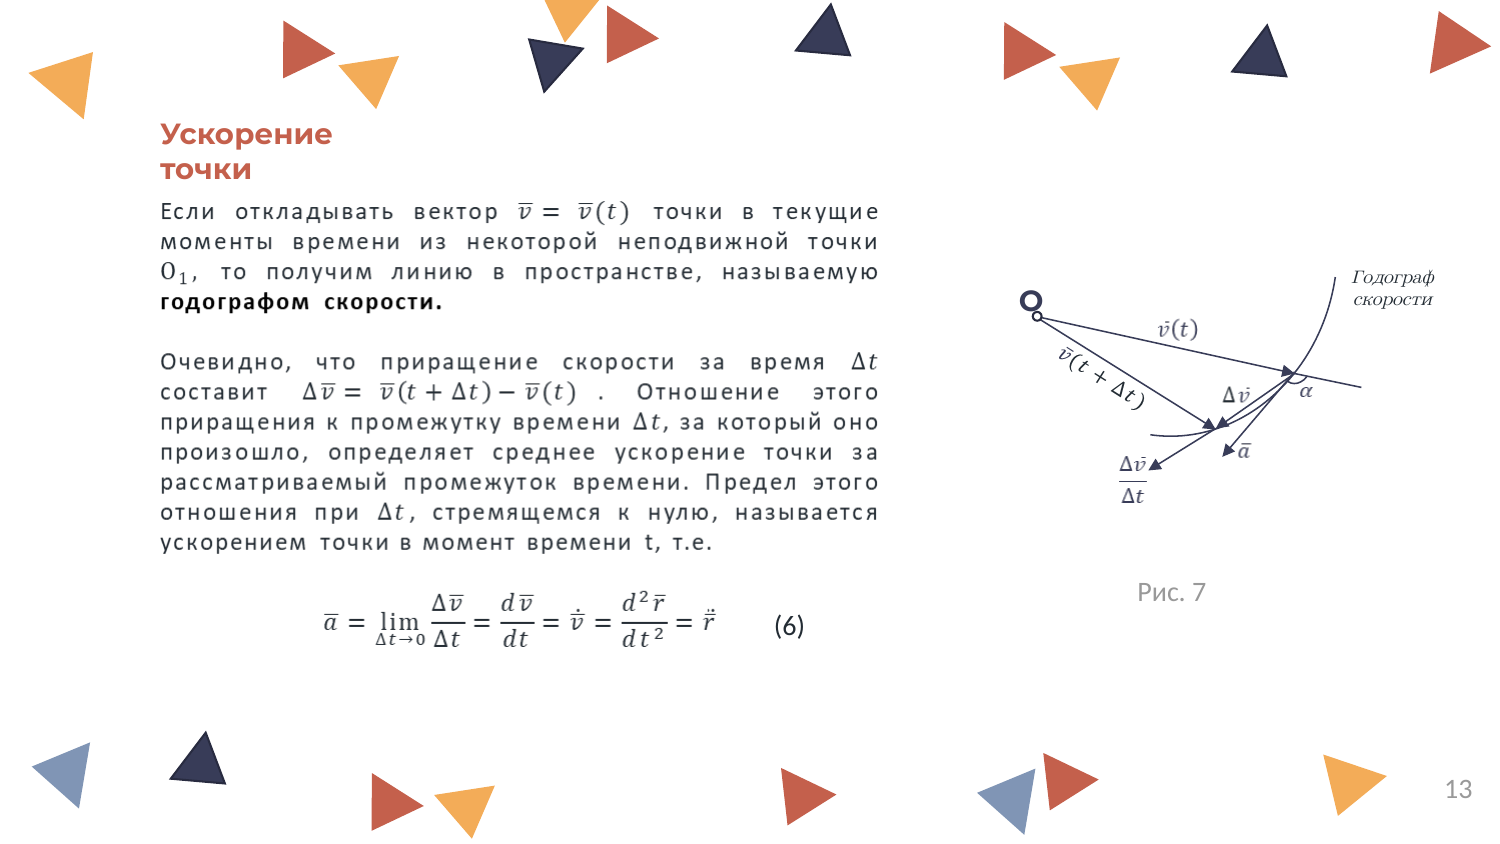

O

Ускорение точки

Годограф скорости
Рис. 7
(6)

13